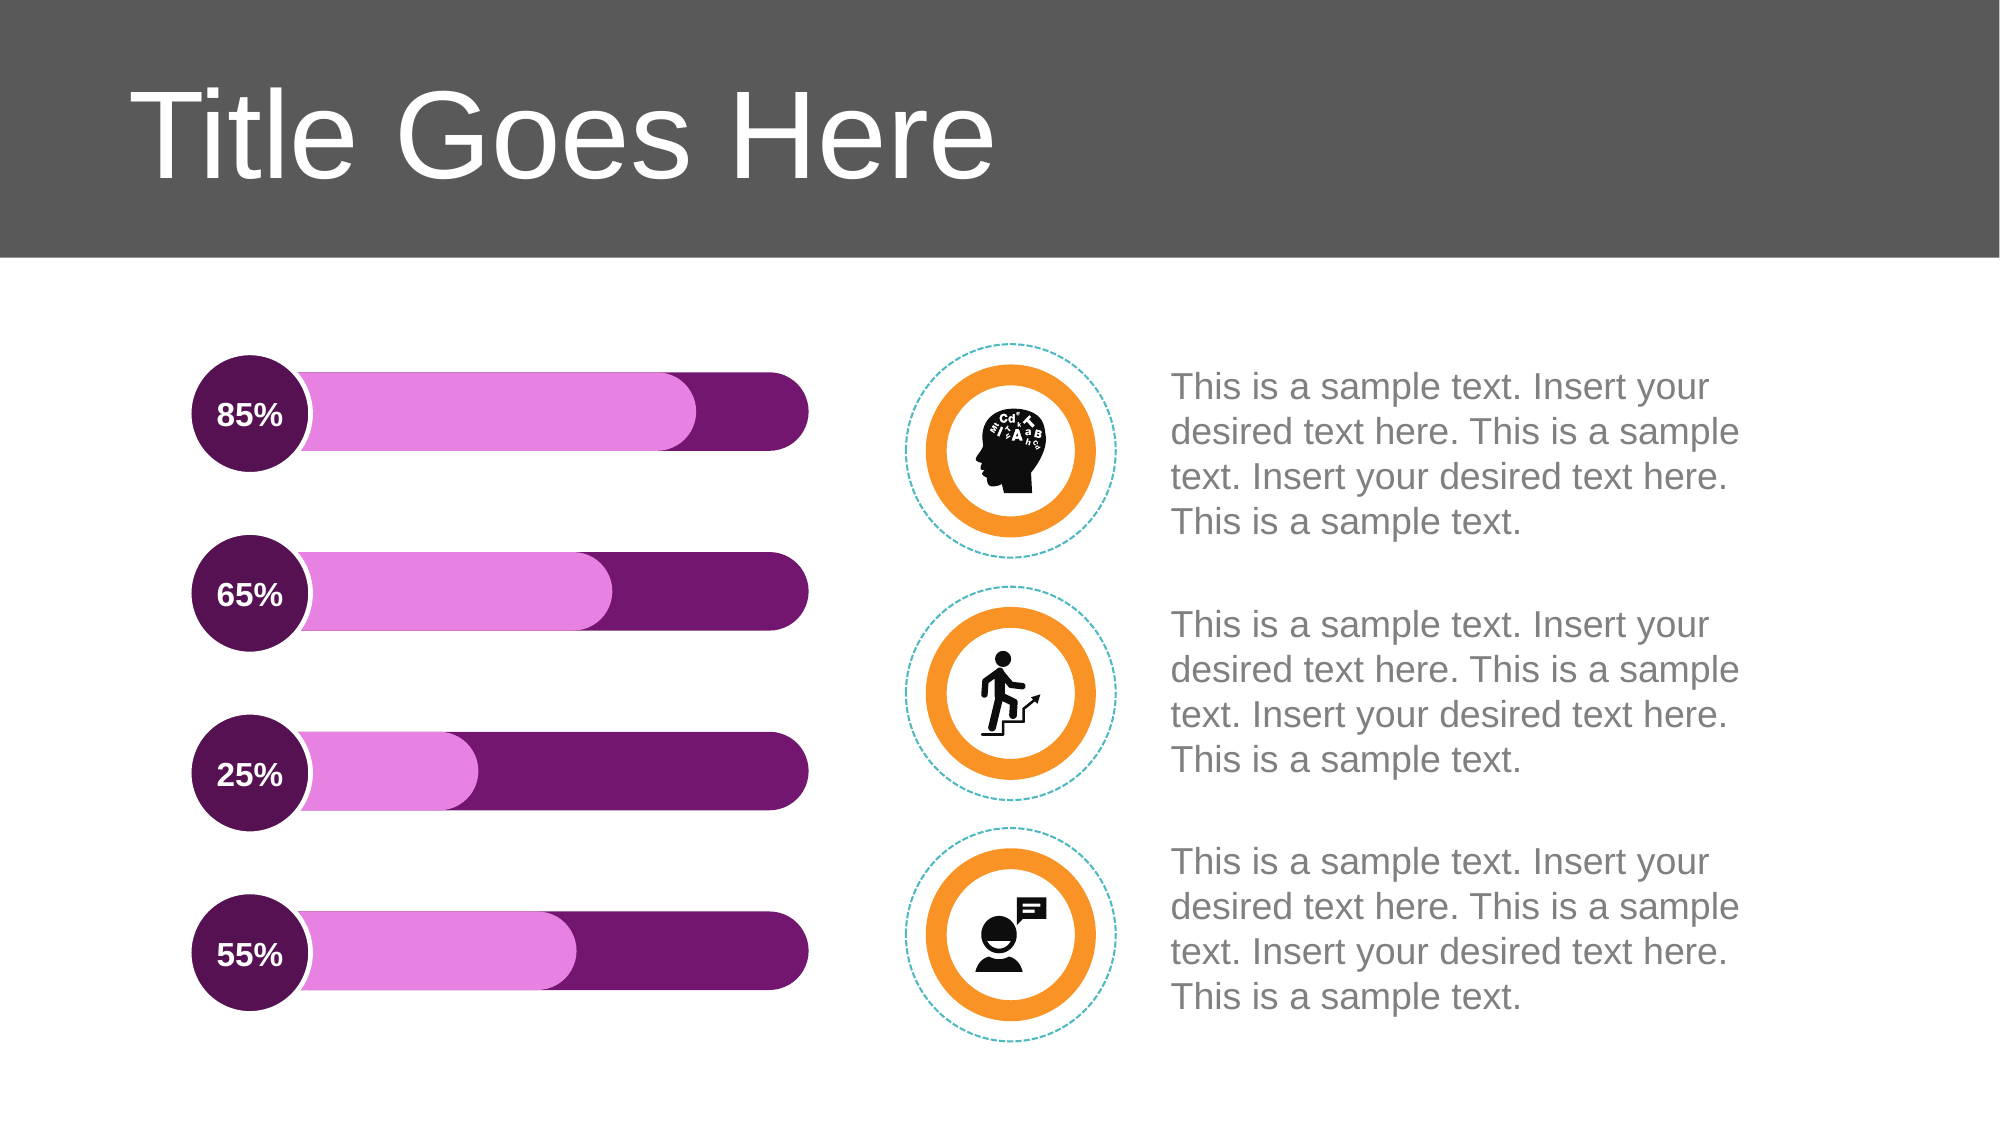

Title Goes Here

85%
This is a sample text. Insert your desired text here. This is a sample text. Insert your desired text here. This is a sample text.

65%

This is a sample text. Insert your desired text here. This is a sample text. Insert your desired text here. This is a sample text.

25%

This is a sample text. Insert your desired text here. This is a sample text. Insert your desired text here. This is a sample text.

55%